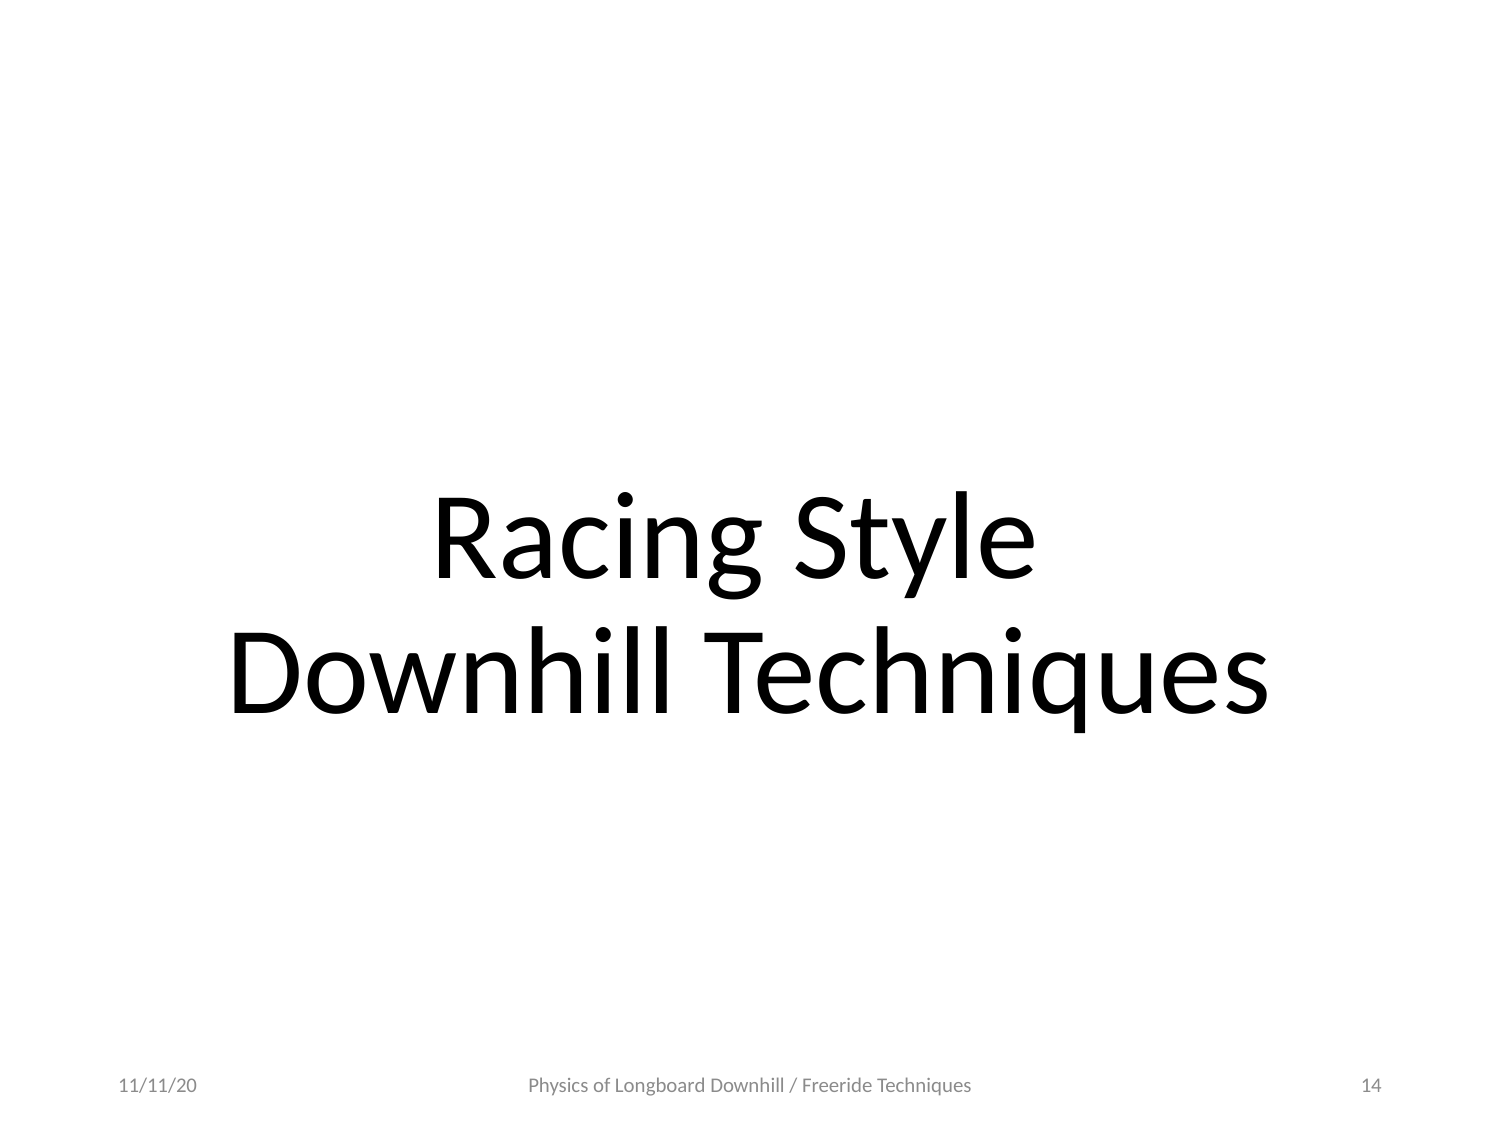

# Racing Style Downhill Techniques

11/11/20
Physics of Longboard Downhill / Freeride Techniques
14